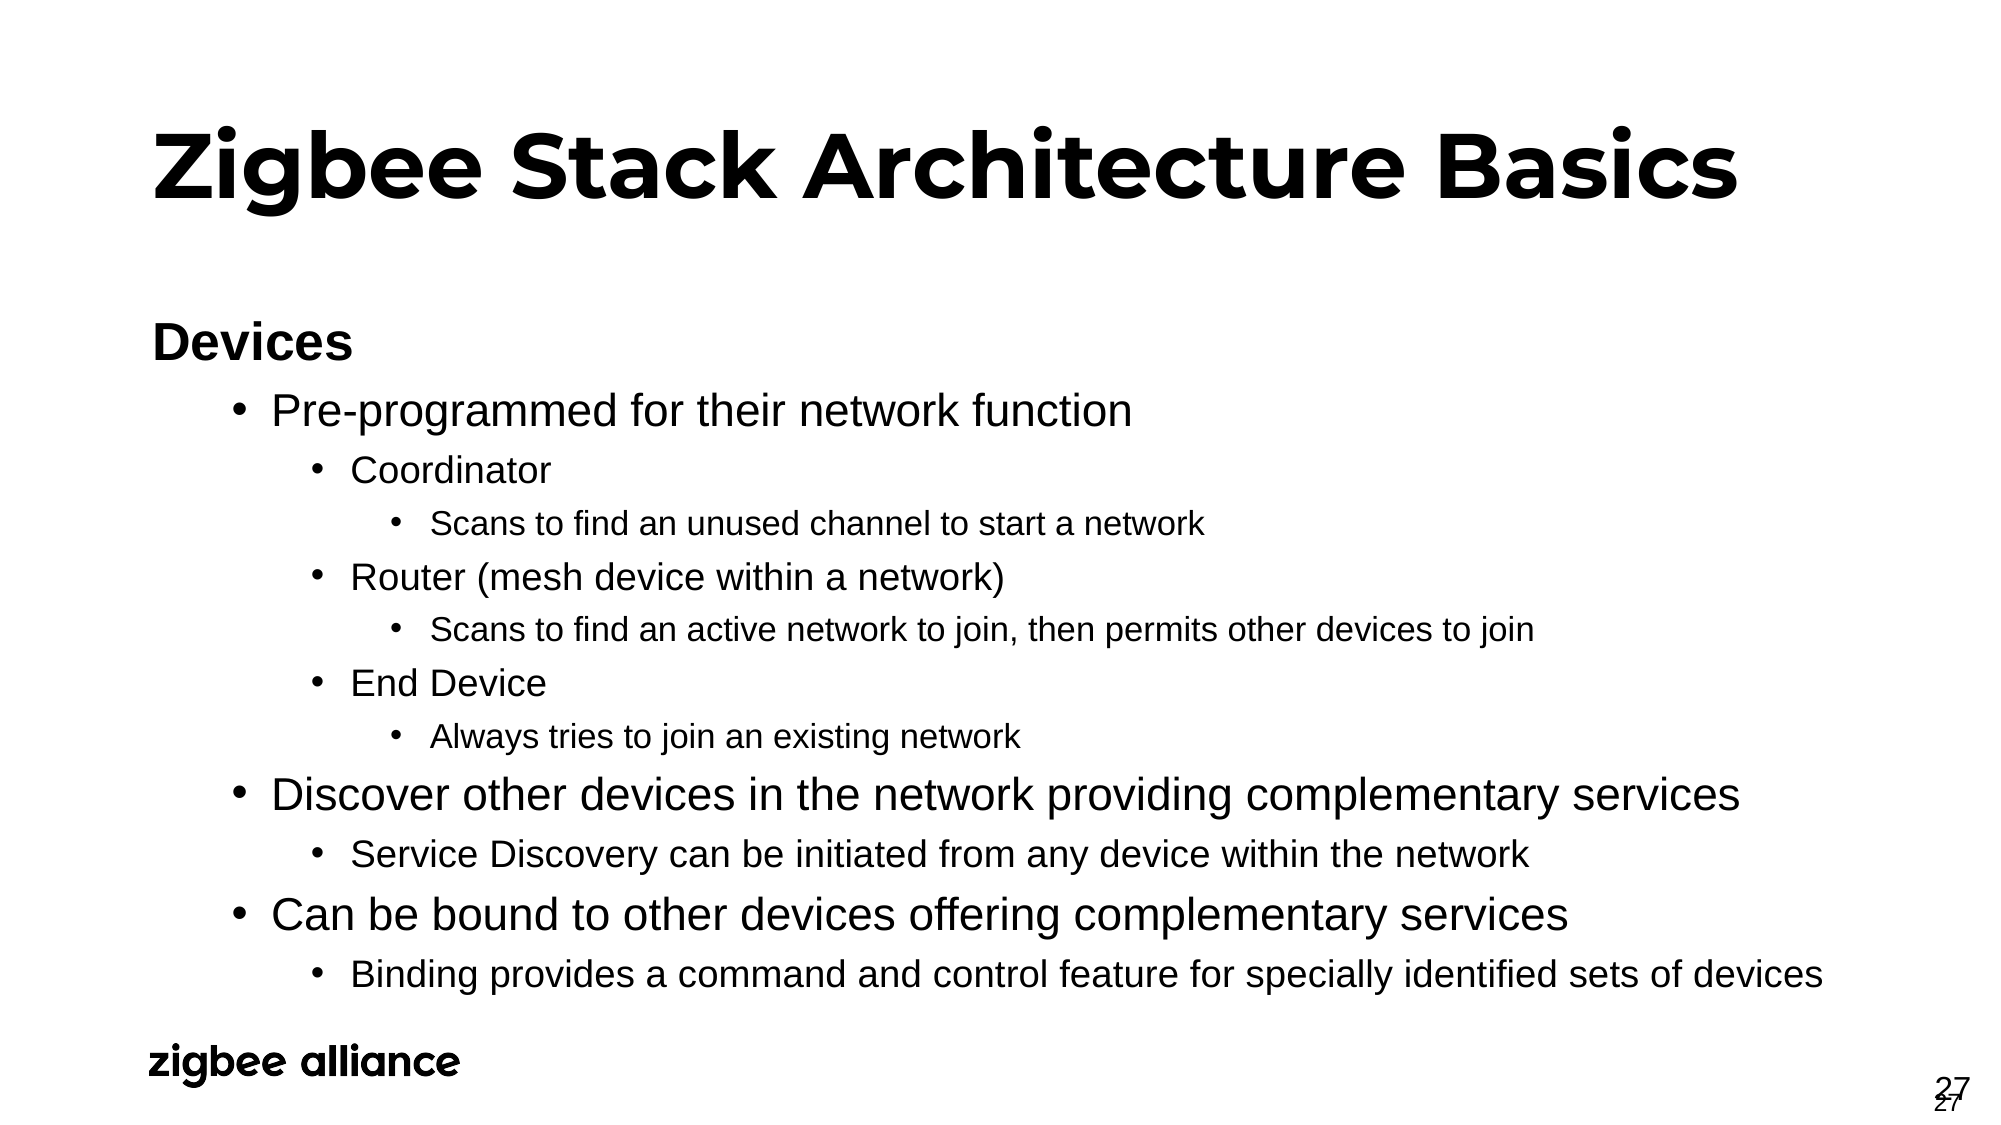

Zigbee Stack Architecture Basics
Devices
Pre-programmed for their network function
Coordinator
Scans to find an unused channel to start a network
Router (mesh device within a network)
Scans to find an active network to join, then permits other devices to join
End Device
Always tries to join an existing network
Discover other devices in the network providing complementary services
Service Discovery can be initiated from any device within the network
Can be bound to other devices offering complementary services
Binding provides a command and control feature for specially identified sets of devices
27